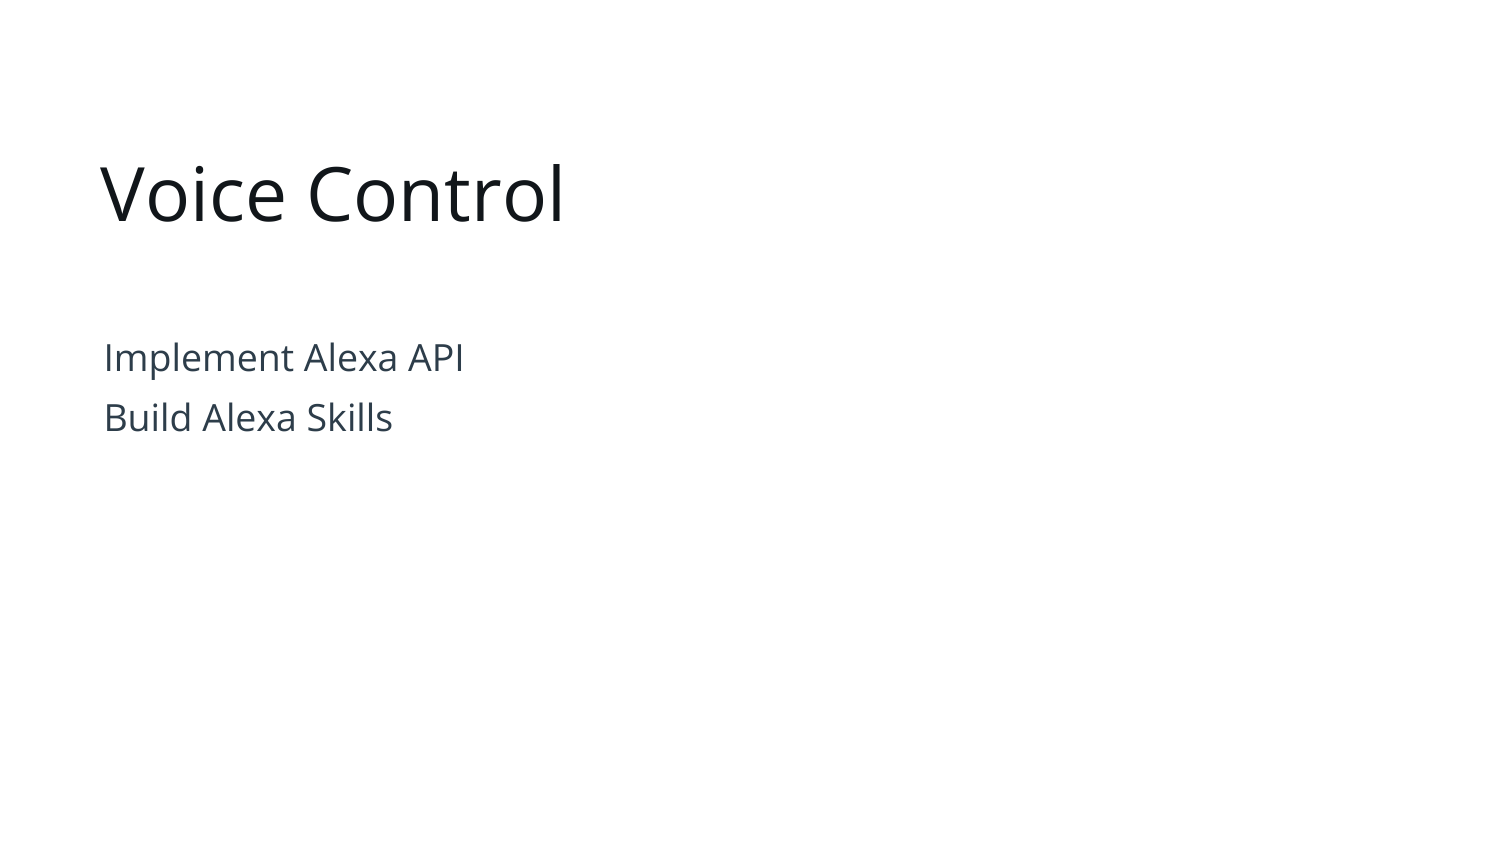

# Voice Control
Implement Alexa API
Build Alexa Skills